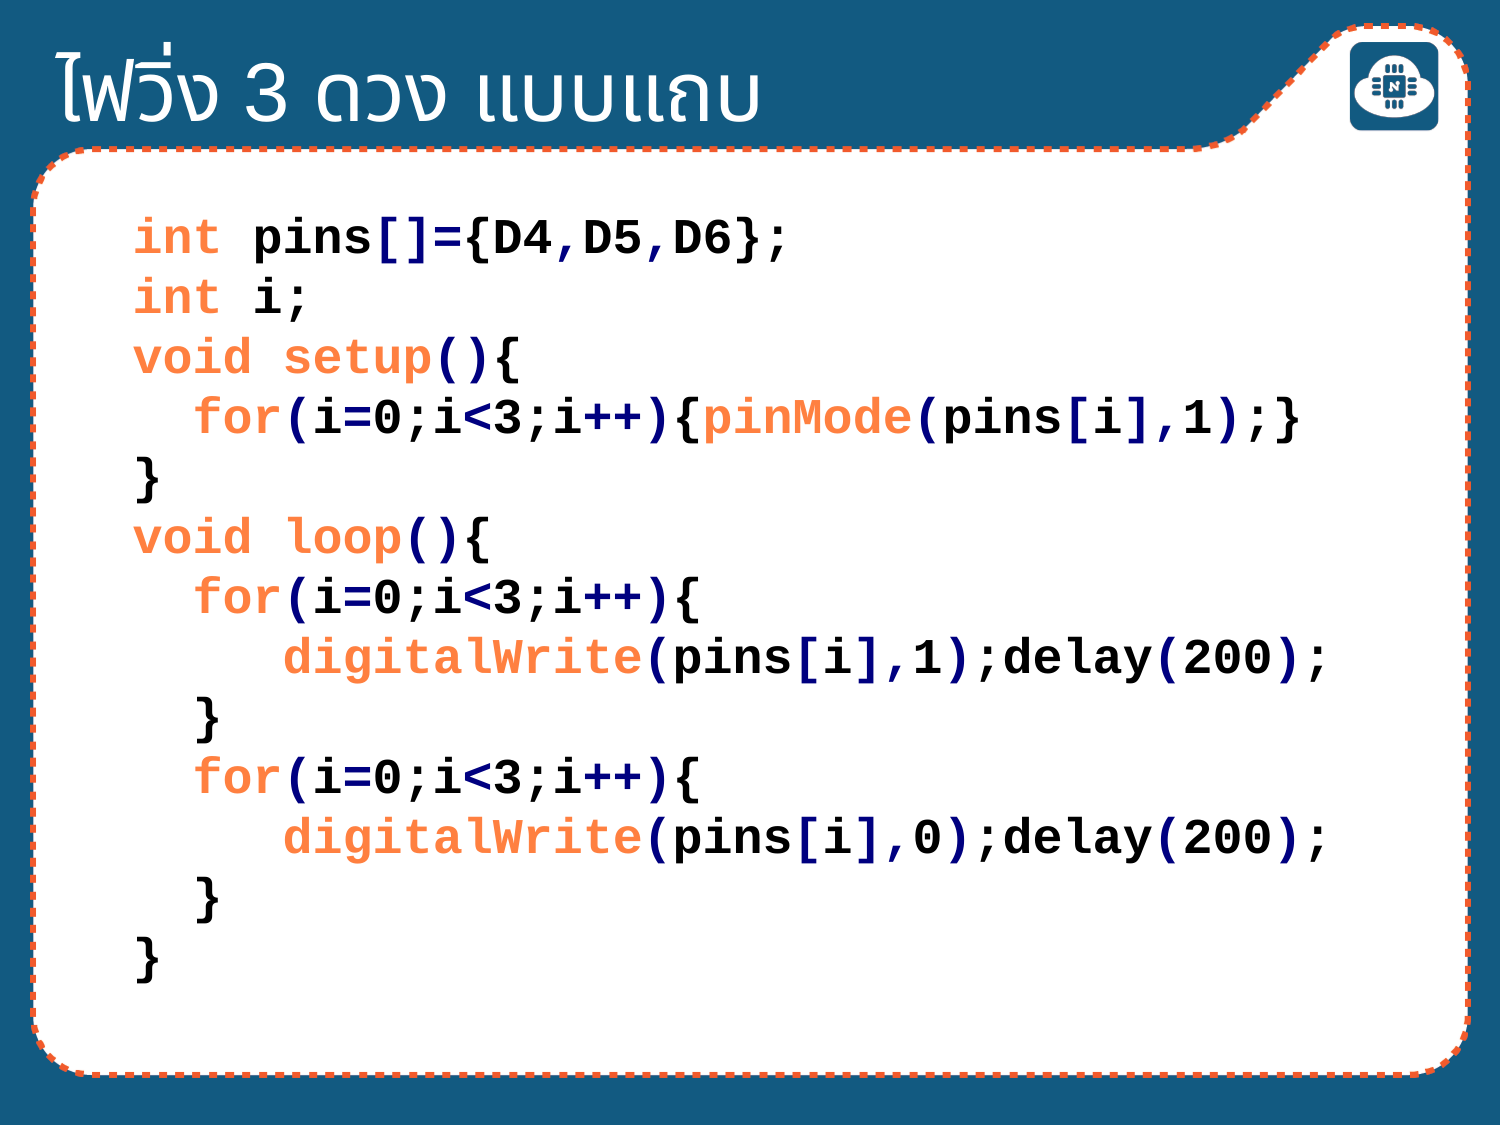

ไฟวิ่ง 3 ดวง แบบแถบ
int pins[]={D4,D5,D6};
int i;
void setup(){
  for(i=0;i<3;i++){pinMode(pins[i],1);}
}
void loop(){
  for(i=0;i<3;i++){
     digitalWrite(pins[i],1);delay(200);
  }
  for(i=0;i<3;i++){
     digitalWrite(pins[i],0);delay(200);
  }
}